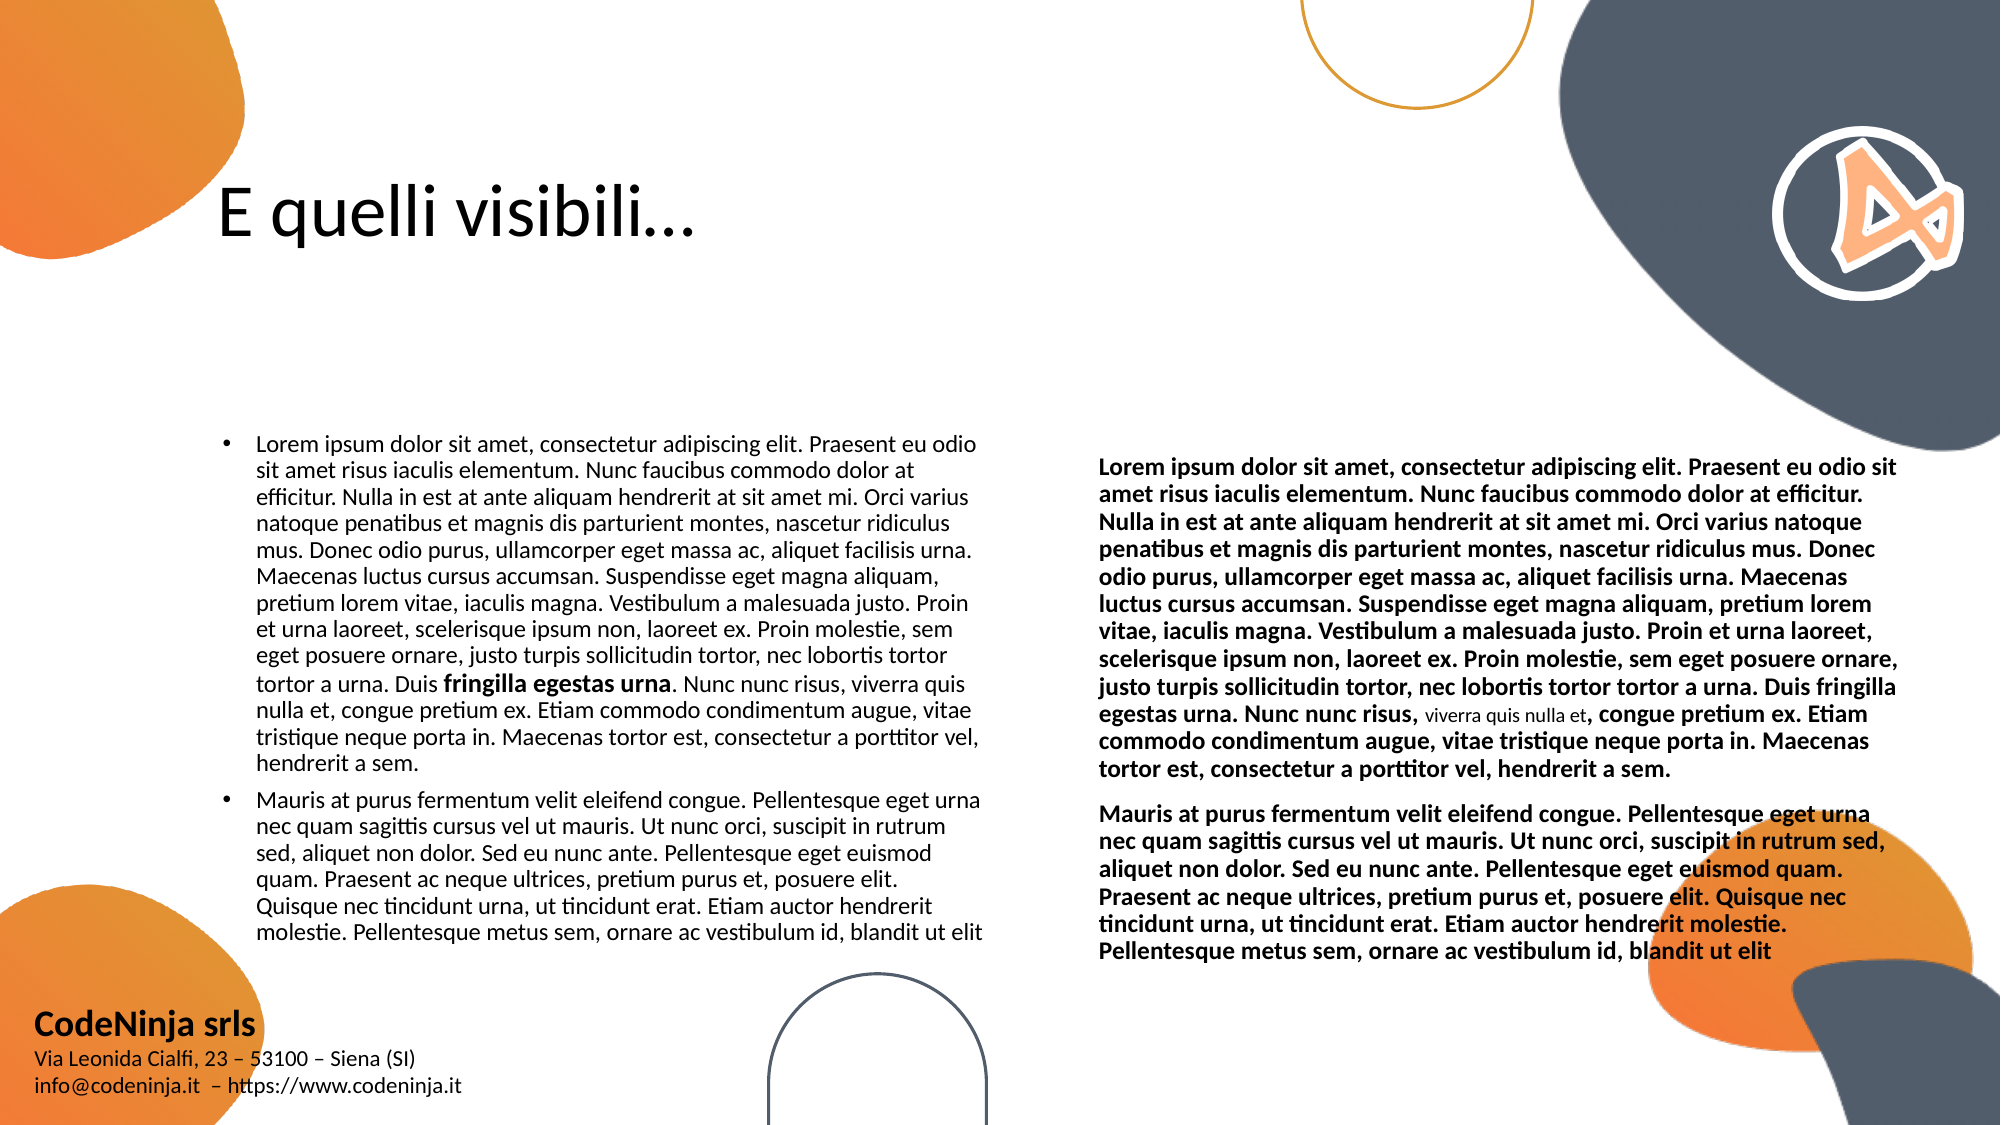

# E quelli visibili…
Lorem ipsum dolor sit amet, consectetur adipiscing elit. Praesent eu odio sit amet risus iaculis elementum. Nunc faucibus commodo dolor at efficitur. Nulla in est at ante aliquam hendrerit at sit amet mi. Orci varius natoque penatibus et magnis dis parturient montes, nascetur ridiculus mus. Donec odio purus, ullamcorper eget massa ac, aliquet facilisis urna. Maecenas luctus cursus accumsan. Suspendisse eget magna aliquam, pretium lorem vitae, iaculis magna. Vestibulum a malesuada justo. Proin et urna laoreet, scelerisque ipsum non, laoreet ex. Proin molestie, sem eget posuere ornare, justo turpis sollicitudin tortor, nec lobortis tortor tortor a urna. Duis fringilla egestas urna. Nunc nunc risus, viverra quis nulla et, congue pretium ex. Etiam commodo condimentum augue, vitae tristique neque porta in. Maecenas tortor est, consectetur a porttitor vel, hendrerit a sem.
Mauris at purus fermentum velit eleifend congue. Pellentesque eget urna nec quam sagittis cursus vel ut mauris. Ut nunc orci, suscipit in rutrum sed, aliquet non dolor. Sed eu nunc ante. Pellentesque eget euismod quam. Praesent ac neque ultrices, pretium purus et, posuere elit. Quisque nec tincidunt urna, ut tincidunt erat. Etiam auctor hendrerit molestie. Pellentesque metus sem, ornare ac vestibulum id, blandit ut elit
Lorem ipsum dolor sit amet, consectetur adipiscing elit. Praesent eu odio sit amet risus iaculis elementum. Nunc faucibus commodo dolor at efficitur. Nulla in est at ante aliquam hendrerit at sit amet mi. Orci varius natoque penatibus et magnis dis parturient montes, nascetur ridiculus mus. Donec odio purus, ullamcorper eget massa ac, aliquet facilisis urna. Maecenas luctus cursus accumsan. Suspendisse eget magna aliquam, pretium lorem vitae, iaculis magna. Vestibulum a malesuada justo. Proin et urna laoreet, scelerisque ipsum non, laoreet ex. Proin molestie, sem eget posuere ornare, justo turpis sollicitudin tortor, nec lobortis tortor tortor a urna. Duis fringilla egestas urna. Nunc nunc risus, viverra quis nulla et, congue pretium ex. Etiam commodo condimentum augue, vitae tristique neque porta in. Maecenas tortor est, consectetur a porttitor vel, hendrerit a sem.
Mauris at purus fermentum velit eleifend congue. Pellentesque eget urna nec quam sagittis cursus vel ut mauris. Ut nunc orci, suscipit in rutrum sed, aliquet non dolor. Sed eu nunc ante. Pellentesque eget euismod quam. Praesent ac neque ultrices, pretium purus et, posuere elit. Quisque nec tincidunt urna, ut tincidunt erat. Etiam auctor hendrerit molestie. Pellentesque metus sem, ornare ac vestibulum id, blandit ut elit